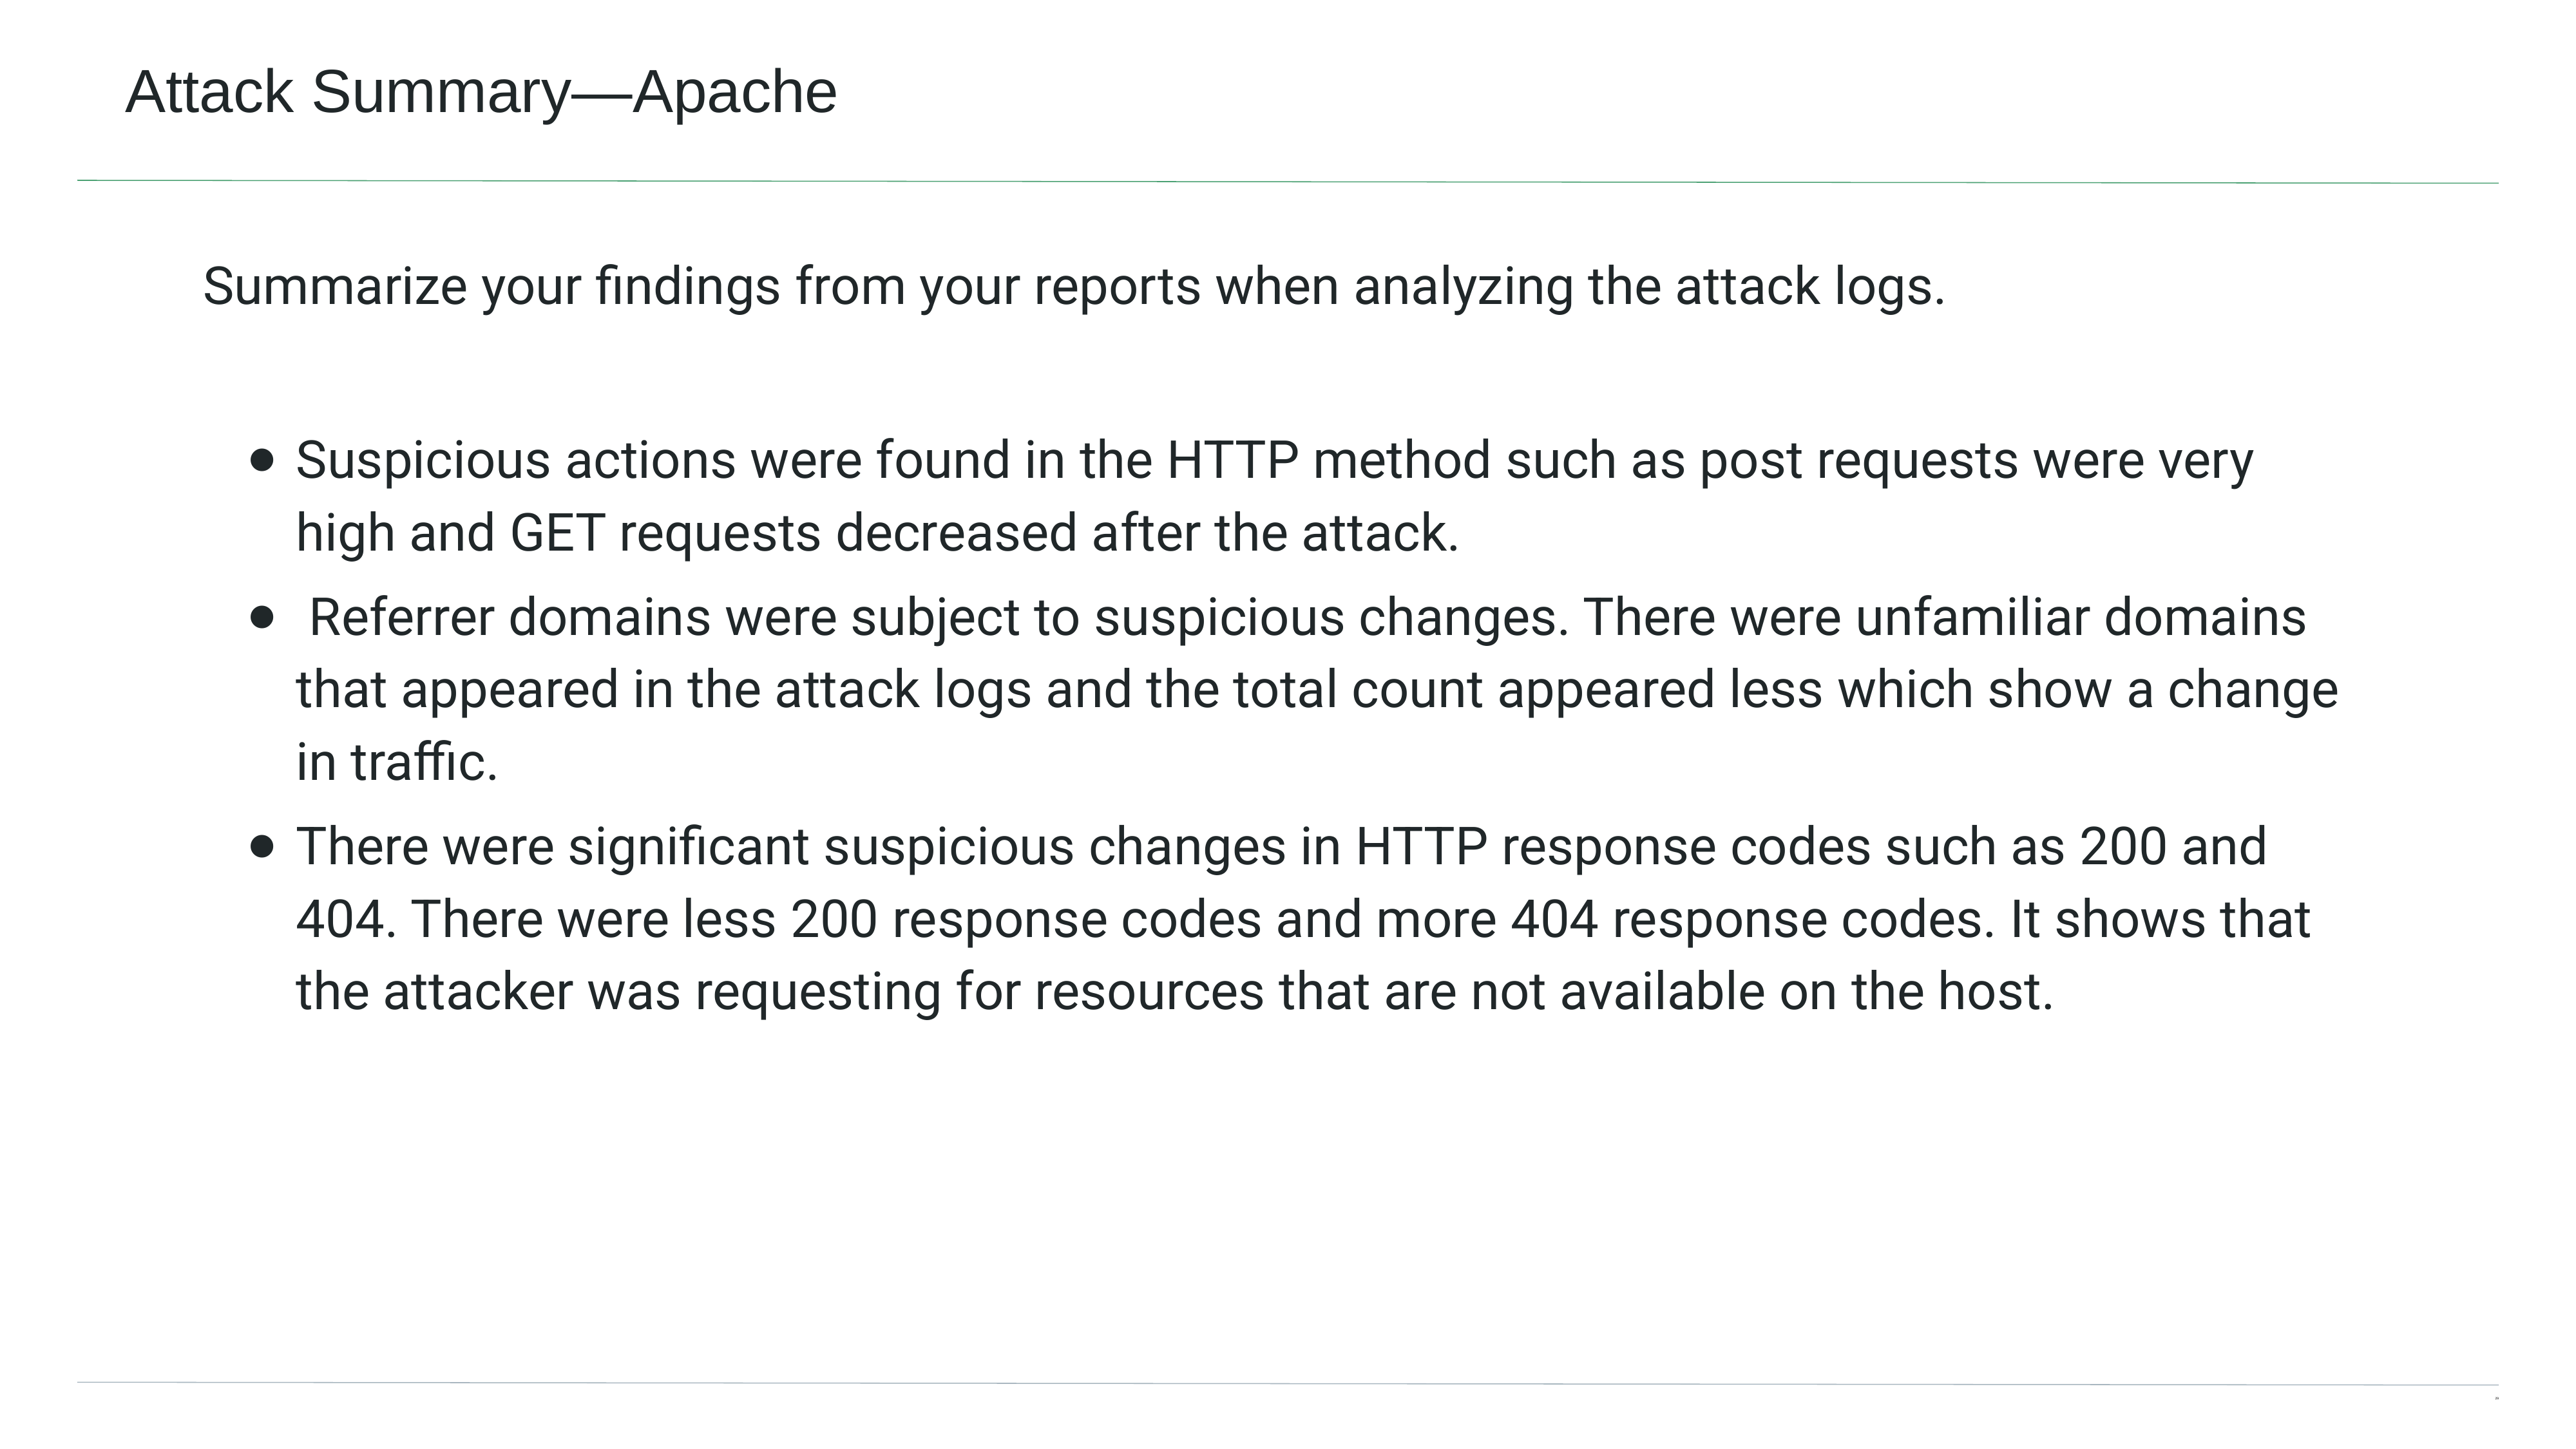

# Attack Summary—Apache
Summarize your findings from your reports when analyzing the attack logs.

Suspicious actions were found in the HTTP method such as post requests were very high and GET requests decreased after the attack.
 Referrer domains were subject to suspicious changes. There were unfamiliar domains that appeared in the attack logs and the total count appeared less which show a change in traffic.
There were significant suspicious changes in HTTP response codes such as 200 and 404. There were less 200 response codes and more 404 response codes. It shows that the attacker was requesting for resources that are not available on the host.
29